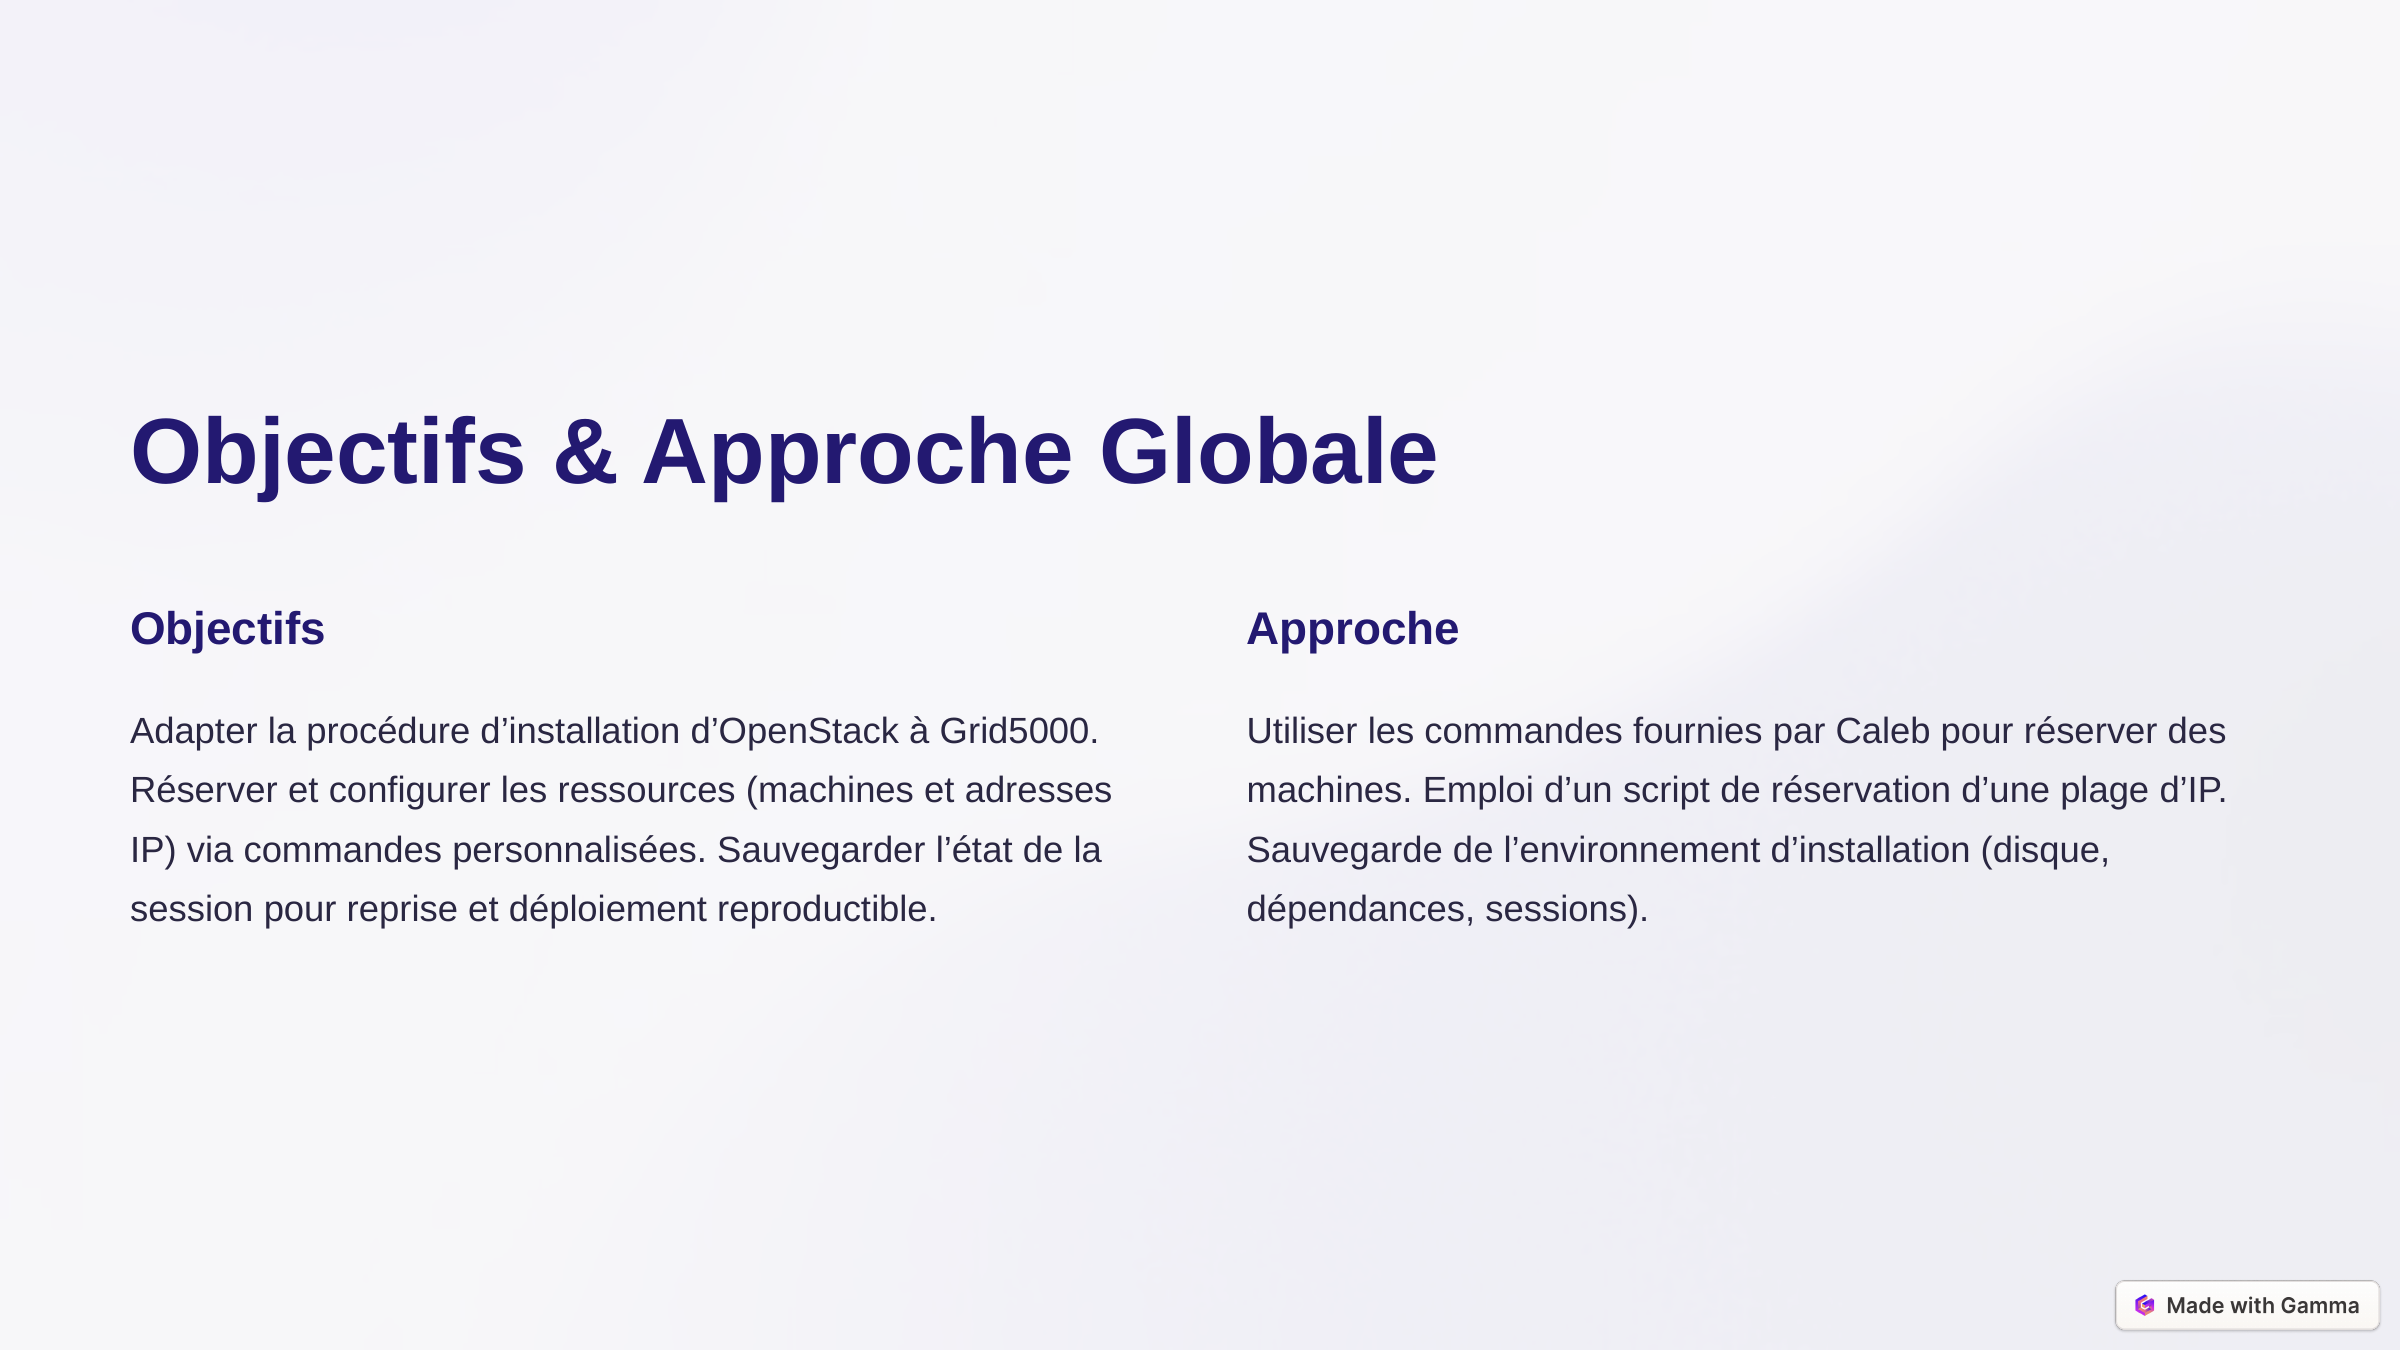

Objectifs & Approche Globale
Objectifs
Approche
Adapter la procédure d’installation d’OpenStack à Grid5000. Réserver et configurer les ressources (machines et adresses IP) via commandes personnalisées. Sauvegarder l’état de la session pour reprise et déploiement reproductible.
Utiliser les commandes fournies par Caleb pour réserver des machines. Emploi d’un script de réservation d’une plage d’IP. Sauvegarde de l’environnement d’installation (disque, dépendances, sessions).